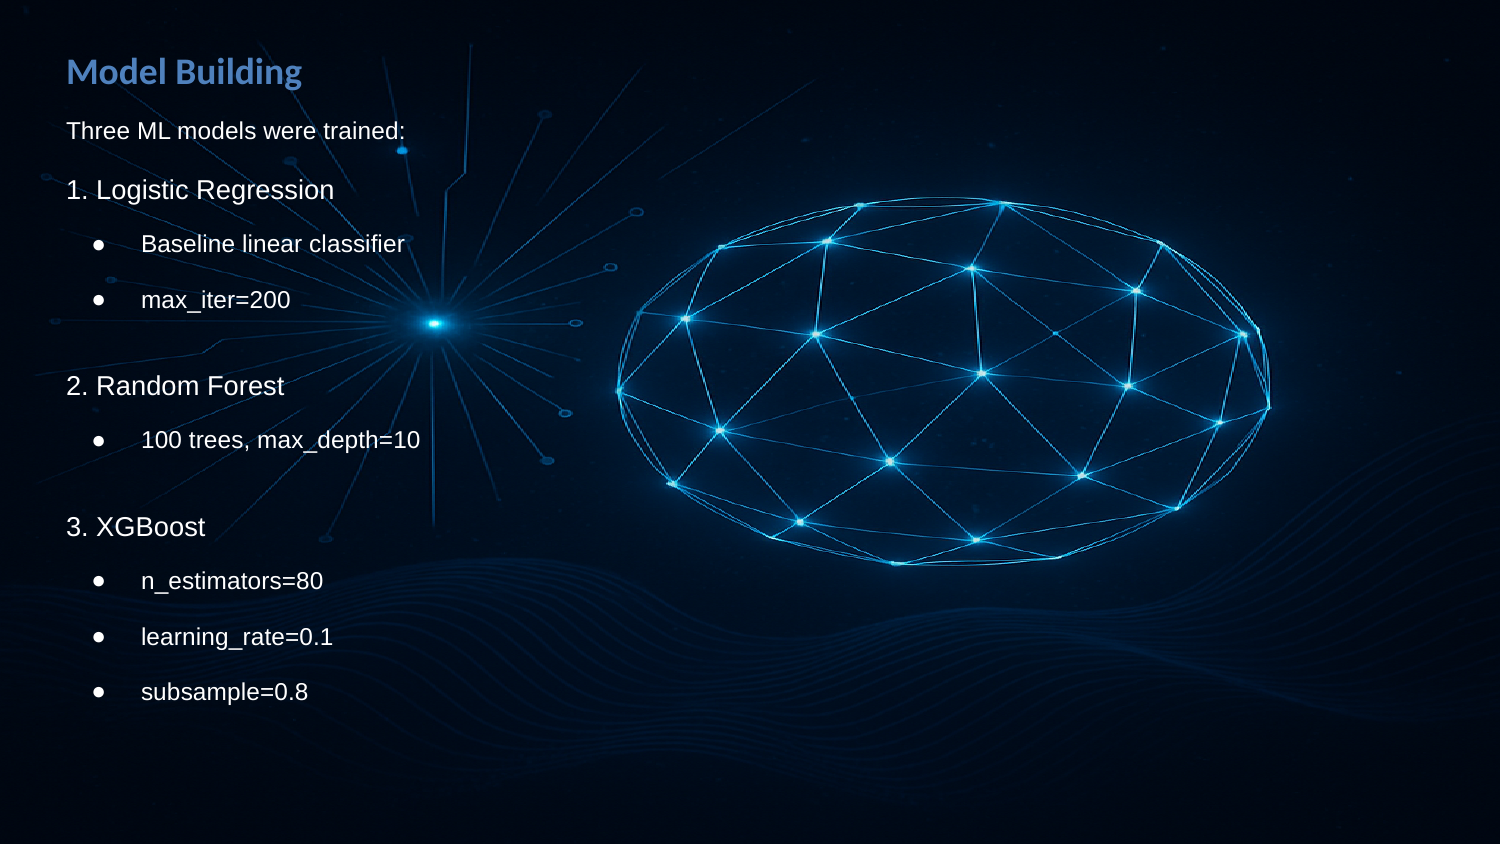

Model Building
Three ML models were trained:
1. Logistic Regression
Baseline linear classifier
max_iter=200
2. Random Forest
100 trees, max_depth=10
3. XGBoost
n_estimators=80
learning_rate=0.1
subsample=0.8

#